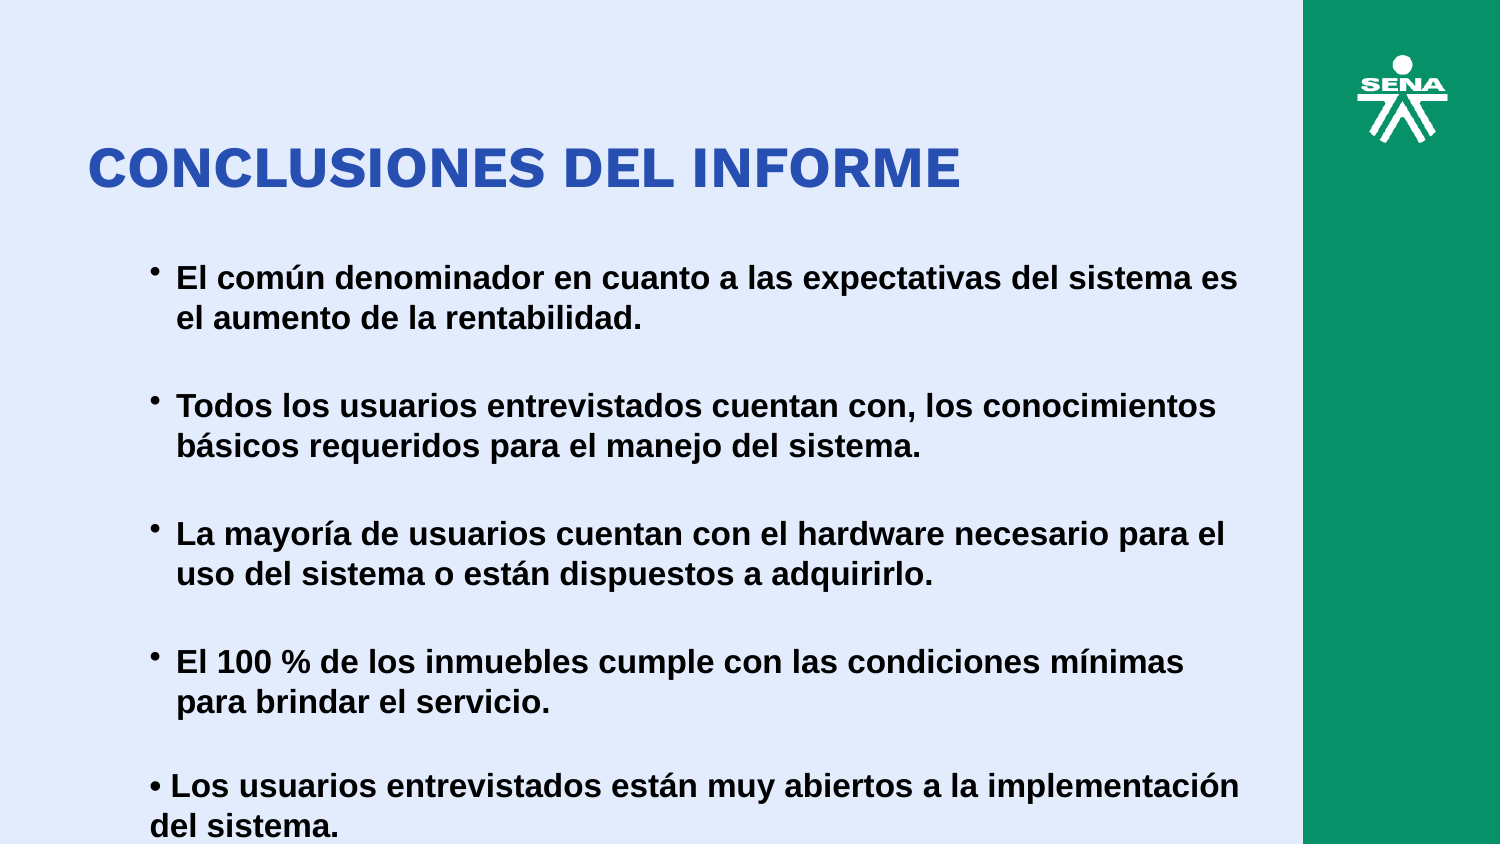

CONCLUSIONES DEL INFORME

El común denominador en cuanto a las expectativas del sistema es el aumento de la rentabilidad.

Todos los usuarios entrevistados cuentan con, los conocimientos básicos requeridos para el manejo del sistema.

La mayoría de usuarios cuentan con el hardware necesario para el uso del sistema o están dispuestos a adquirirlo.

El 100 % de los inmuebles cumple con las condiciones mínimas para brindar el servicio.

• Los usuarios entrevistados están muy abiertos a la implementación del sistema.